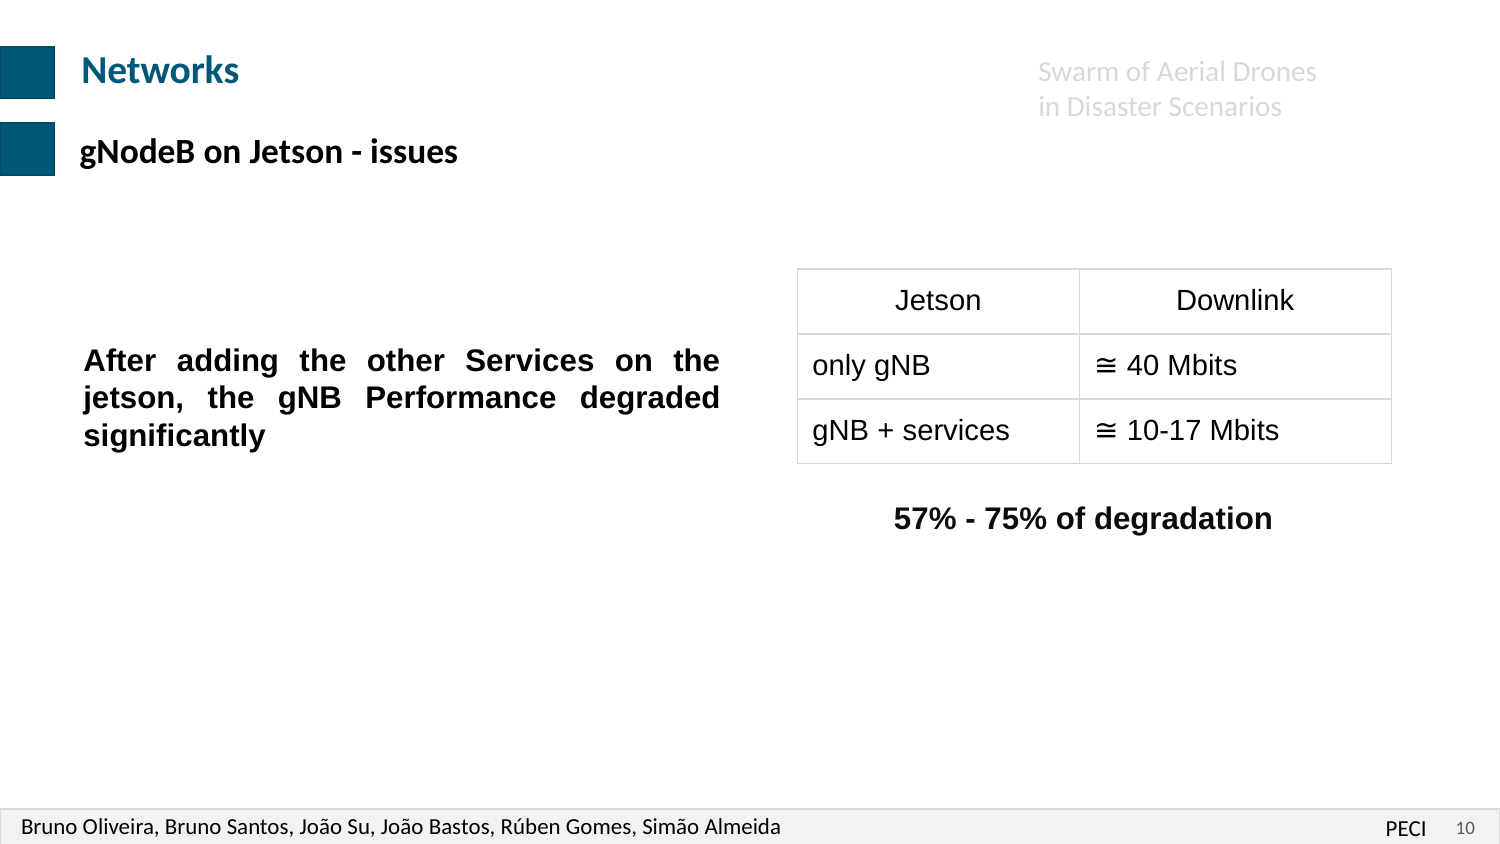

Networks

Swarm of Aerial Drones in Disaster Scenarios

gNodeB on Jetson - issues

After adding the other Services on the jetson, the gNB Performance degraded significantly

| Jetson | Downlink |
| --- | --- |
| only gNB | ≅ 40 Mbits |
| gNB + services | ≅ 10-17 Mbits |
57% - 75% of degradation
Bruno Oliveira, Bruno Santos, João Su, João Bastos, Rúben Gomes, Simão Almeida
PECI

10